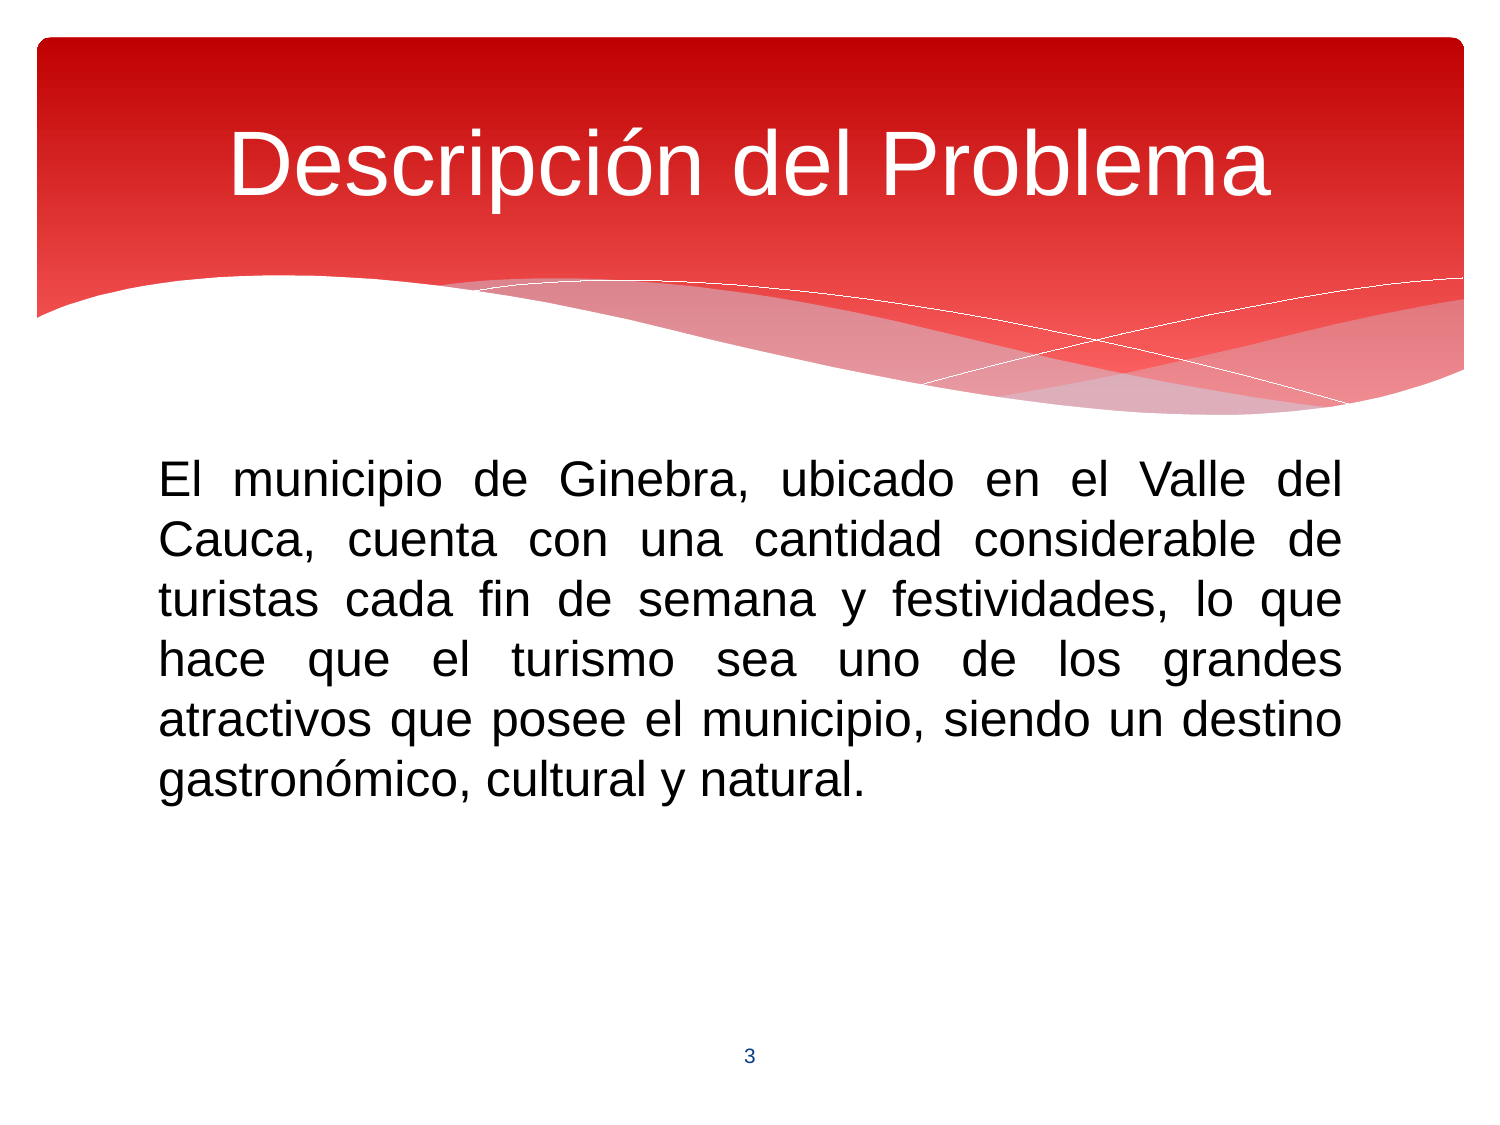

# Descripción del Problema
El municipio de Ginebra, ubicado en el Valle del Cauca, cuenta con una cantidad considerable de turistas cada fin de semana y festividades, lo que hace que el turismo sea uno de los grandes atractivos que posee el municipio, siendo un destino gastronómico, cultural y natural.
3